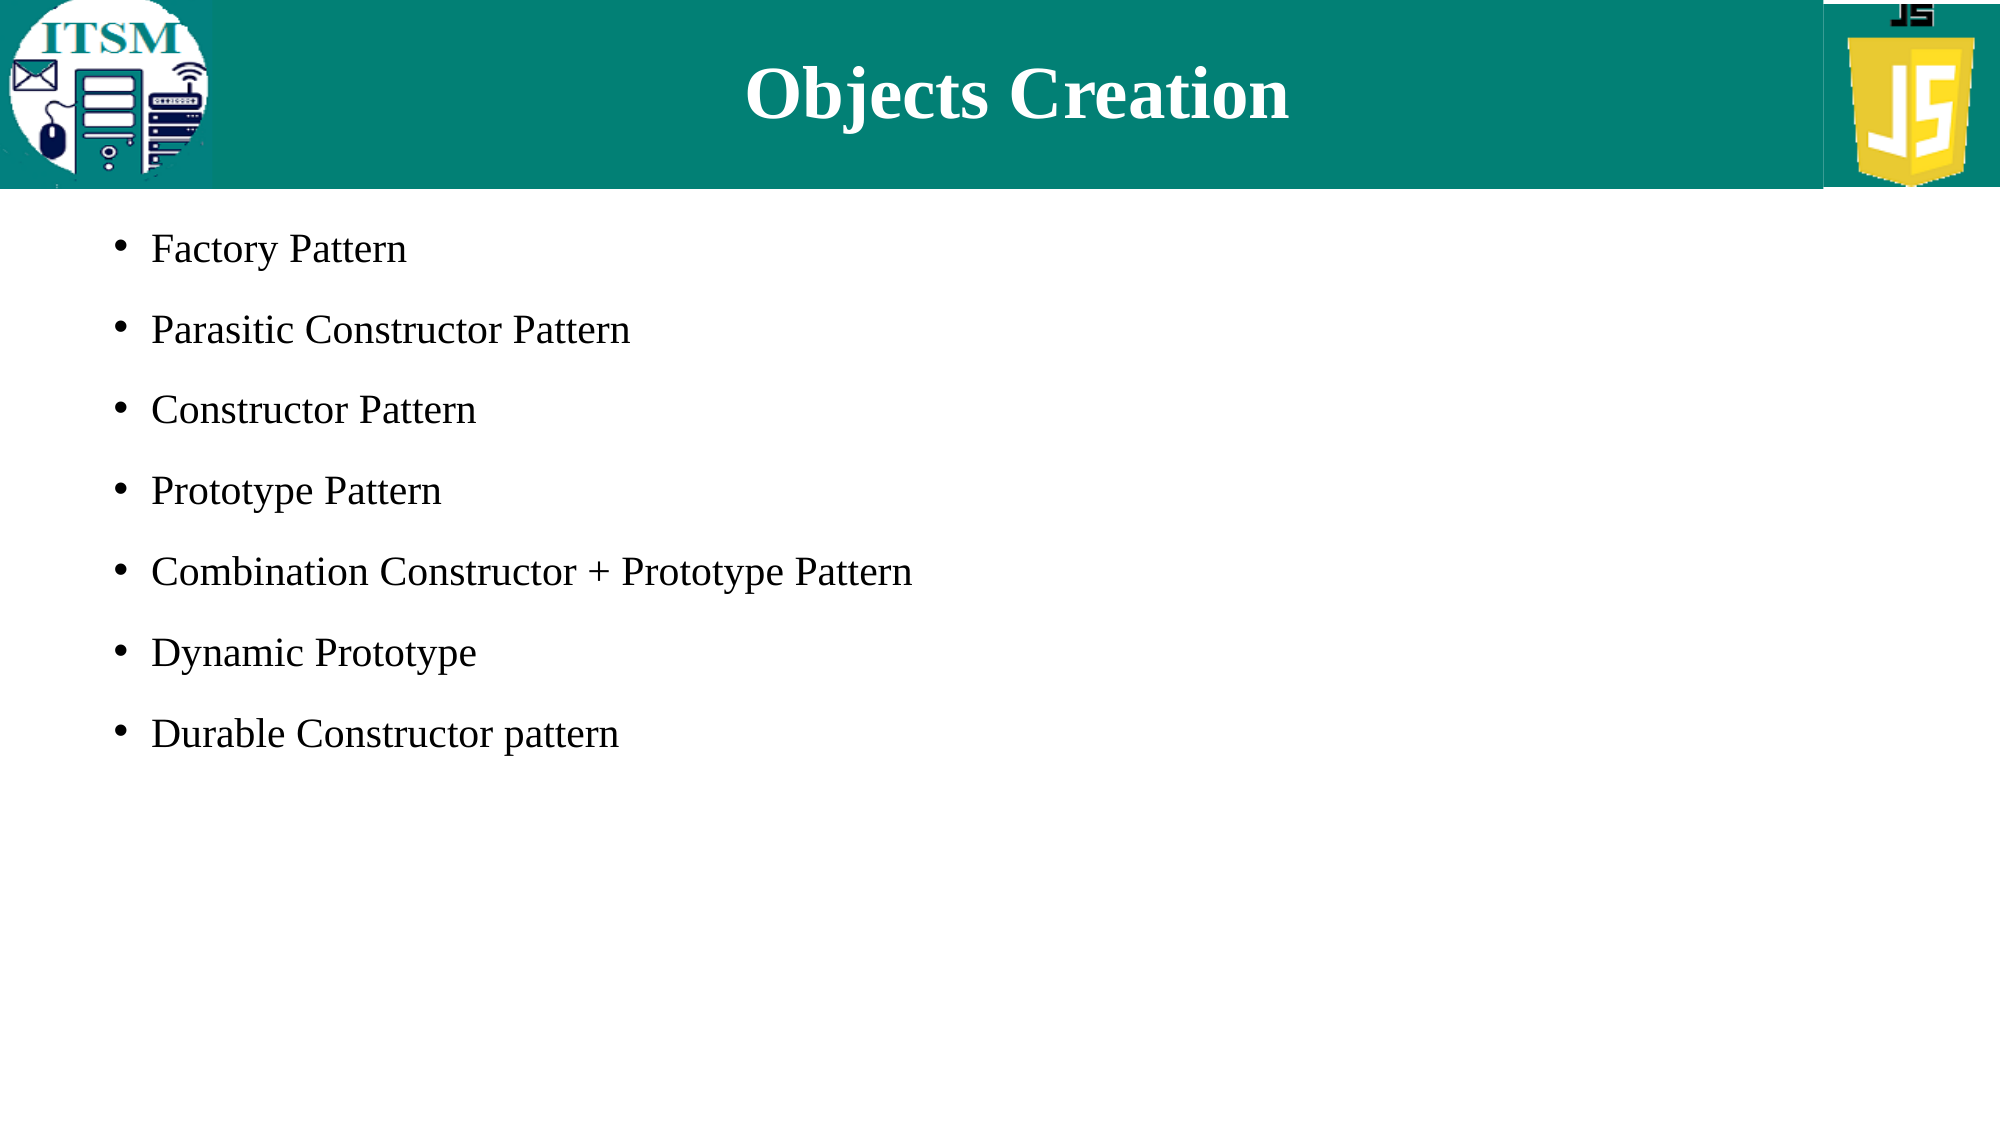

# Objects Creation
Factory Pattern
Parasitic Constructor Pattern
Constructor Pattern
Prototype Pattern
Combination Constructor + Prototype Pattern
Dynamic Prototype
Durable Constructor pattern